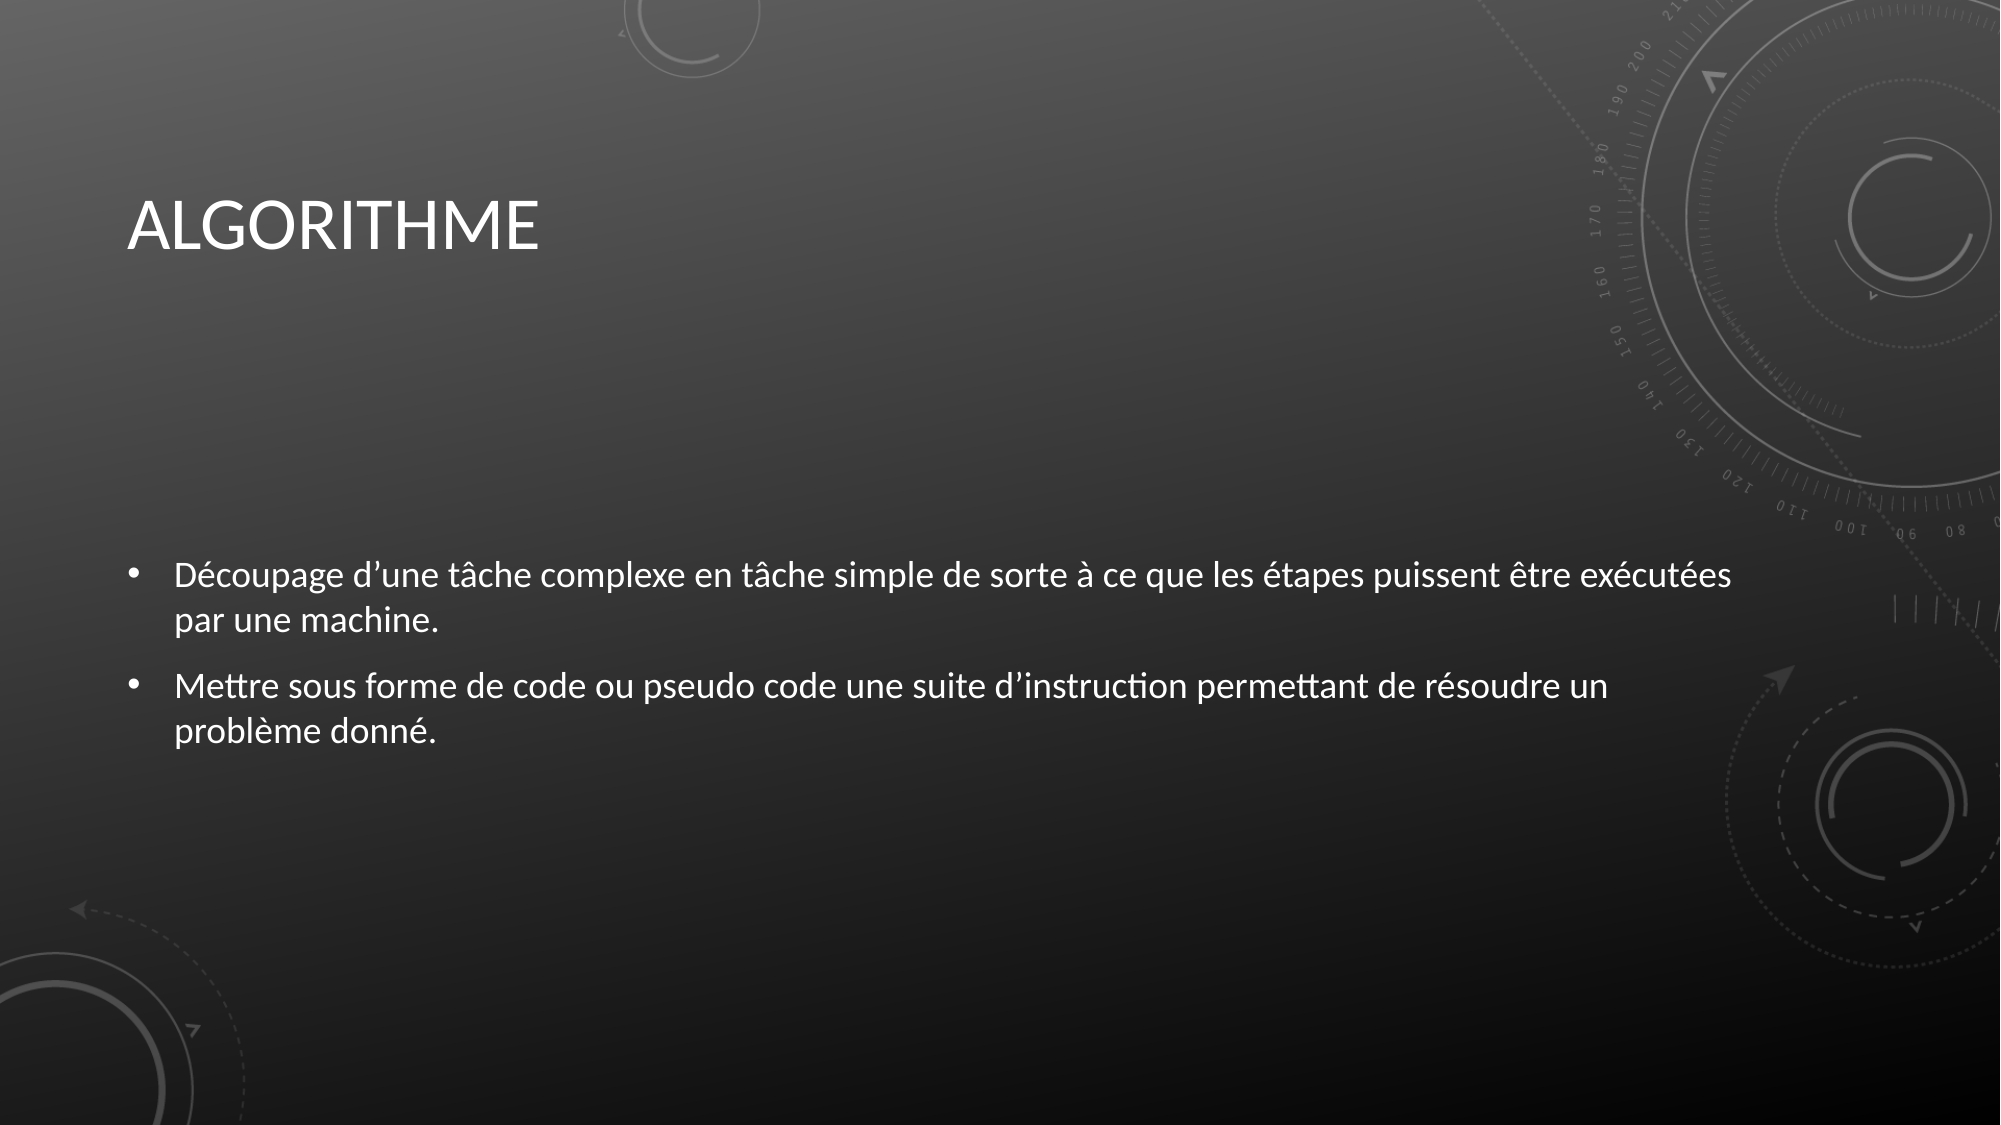

Algorithme
Découpage d’une tâche complexe en tâche simple de sorte à ce que les étapes puissent être exécutées par une machine.
Mettre sous forme de code ou pseudo code une suite d’instruction permettant de résoudre un problème donné.